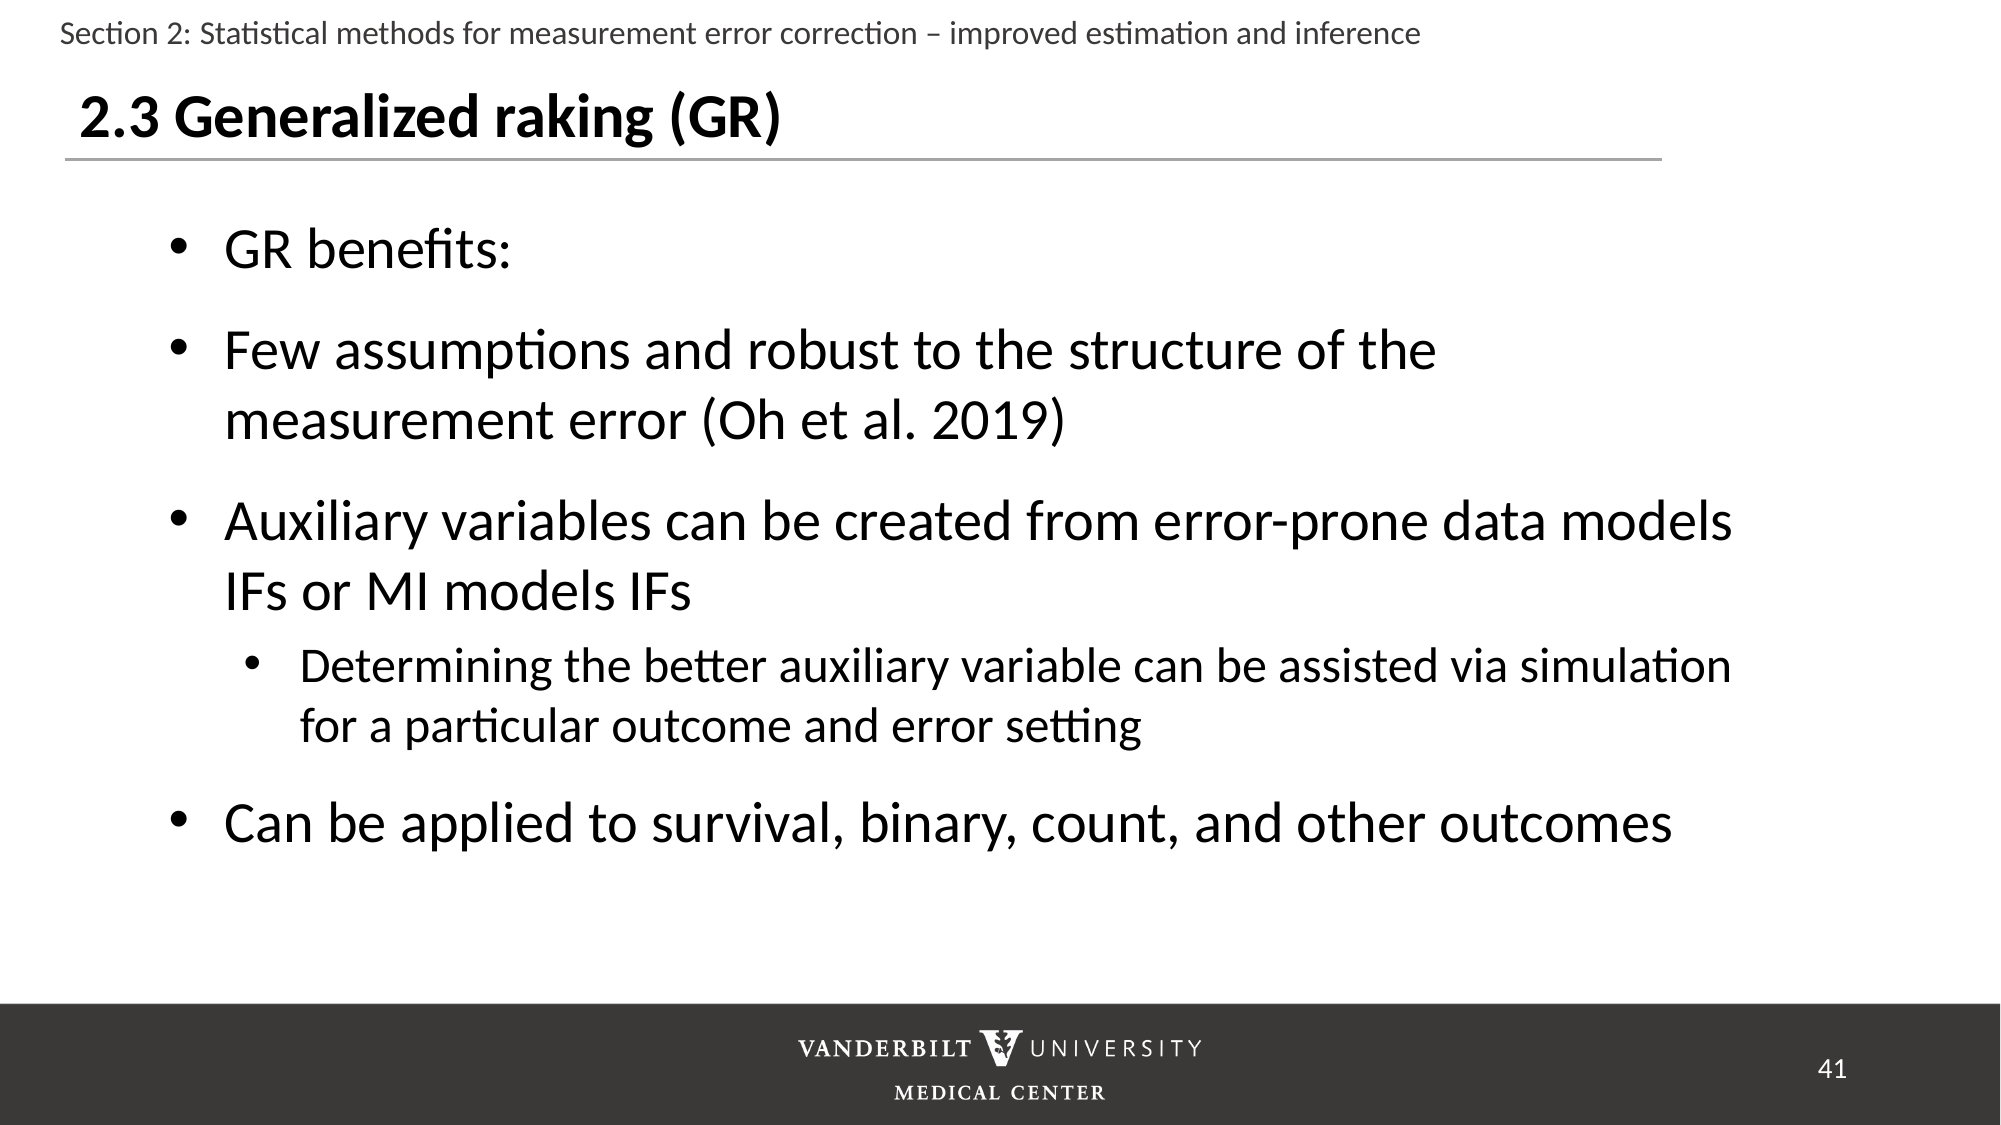

Section 2: Statistical methods for measurement error correction – improved estimation and inference
2.3 Generalized raking (GR)
GR benefits:
Few assumptions and robust to the structure of the measurement error (Oh et al. 2019)
Auxiliary variables can be created from error-prone data models IFs or MI models IFs
Determining the better auxiliary variable can be assisted via simulation for a particular outcome and error setting
Can be applied to survival, binary, count, and other outcomes

41